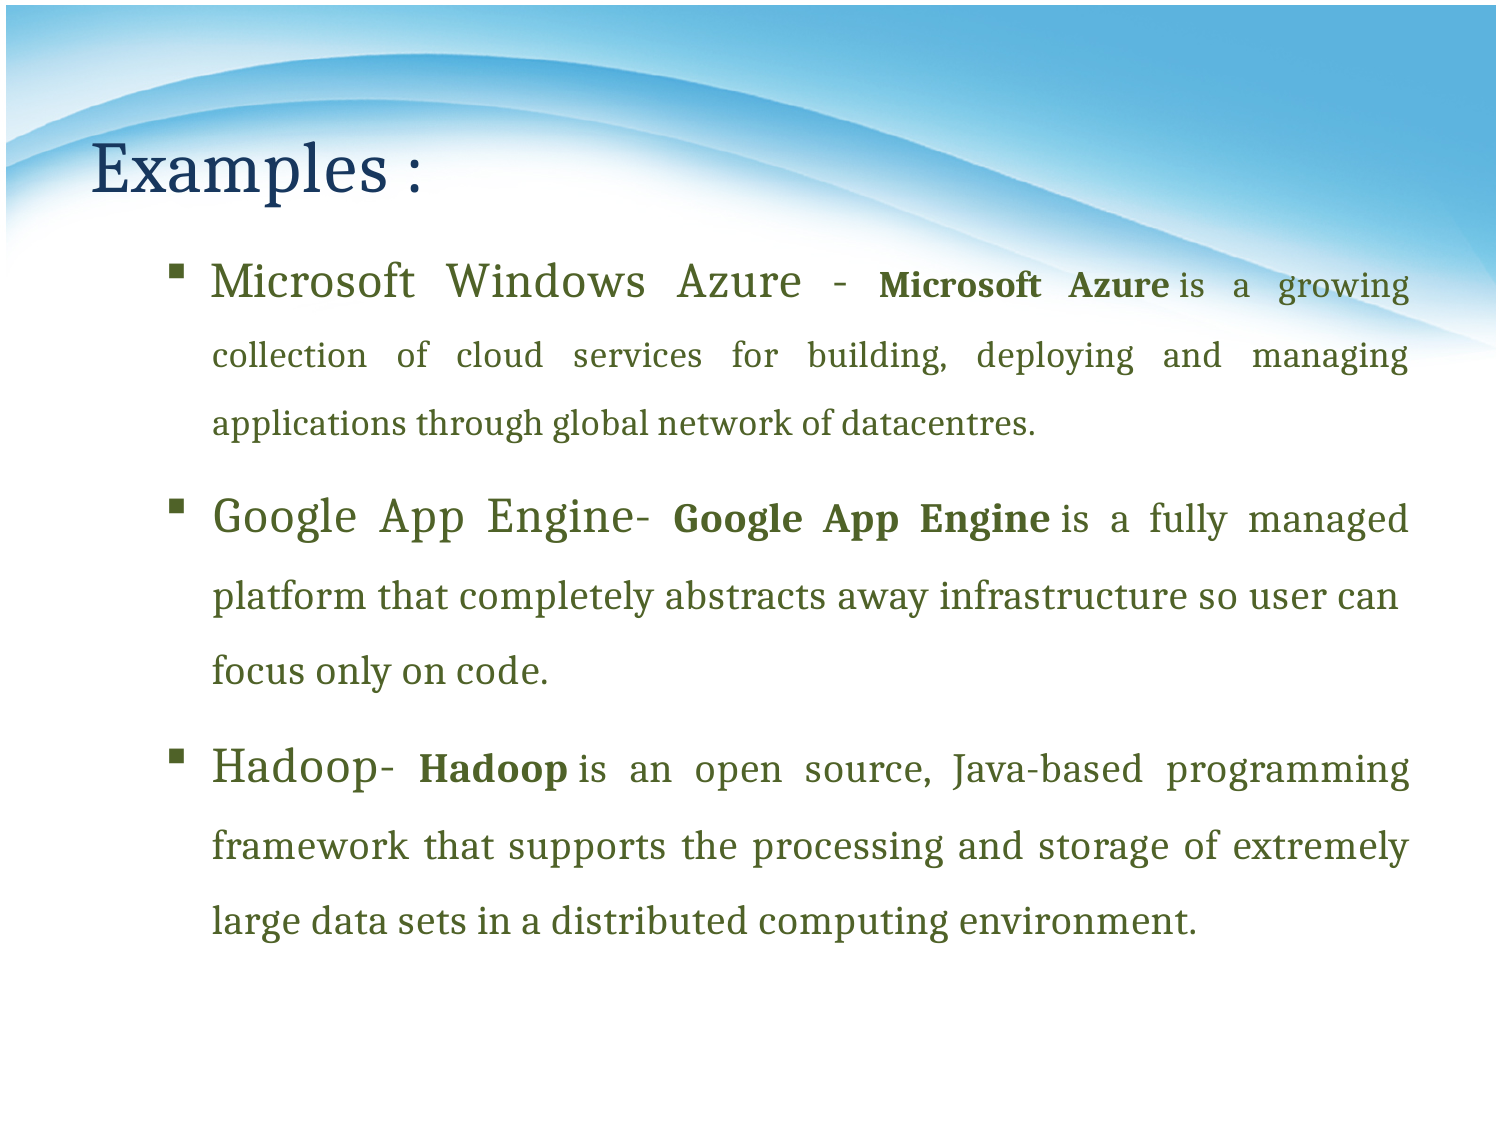

Examples :
Microsoft Windows Azure - Microsoft Azure is a growing collection of cloud services for building, deploying and managing applications through global network of datacentres.
Google App Engine- Google App Engine is a fully managed platform that completely abstracts away infrastructure so user can  focus only on code.
Hadoop- Hadoop is an open source, Java-based programming framework that supports the processing and storage of extremely large data sets in a distributed computing environment.